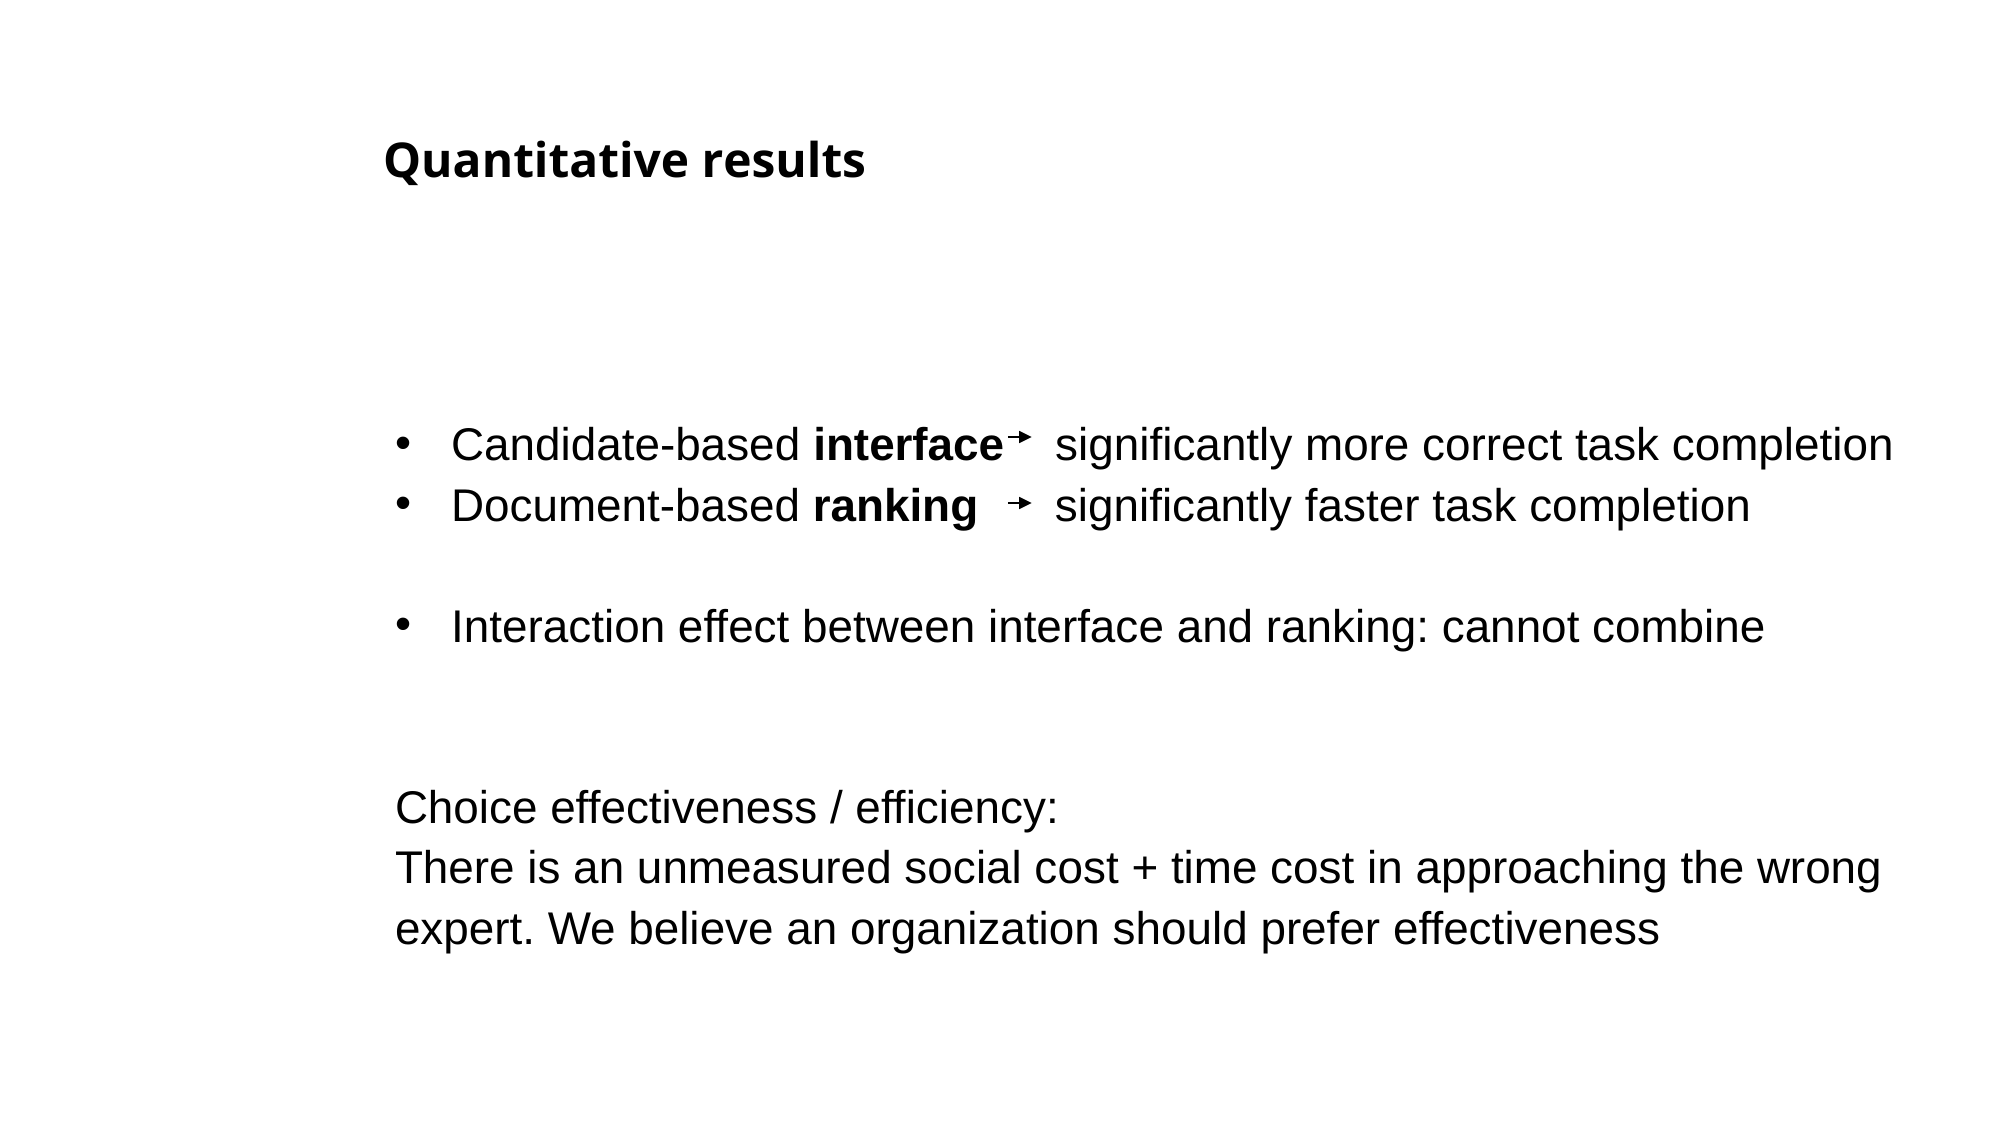

# Quantitative results

Candidate-based interface    significantly more correct task completion
Document-based ranking      significantly faster task completion

Interaction effect between interface and ranking: cannot combine

Choice effectiveness / efficiency:
There is an unmeasured social cost + time cost in approaching the wrong expert. We believe an organization should prefer effectiveness